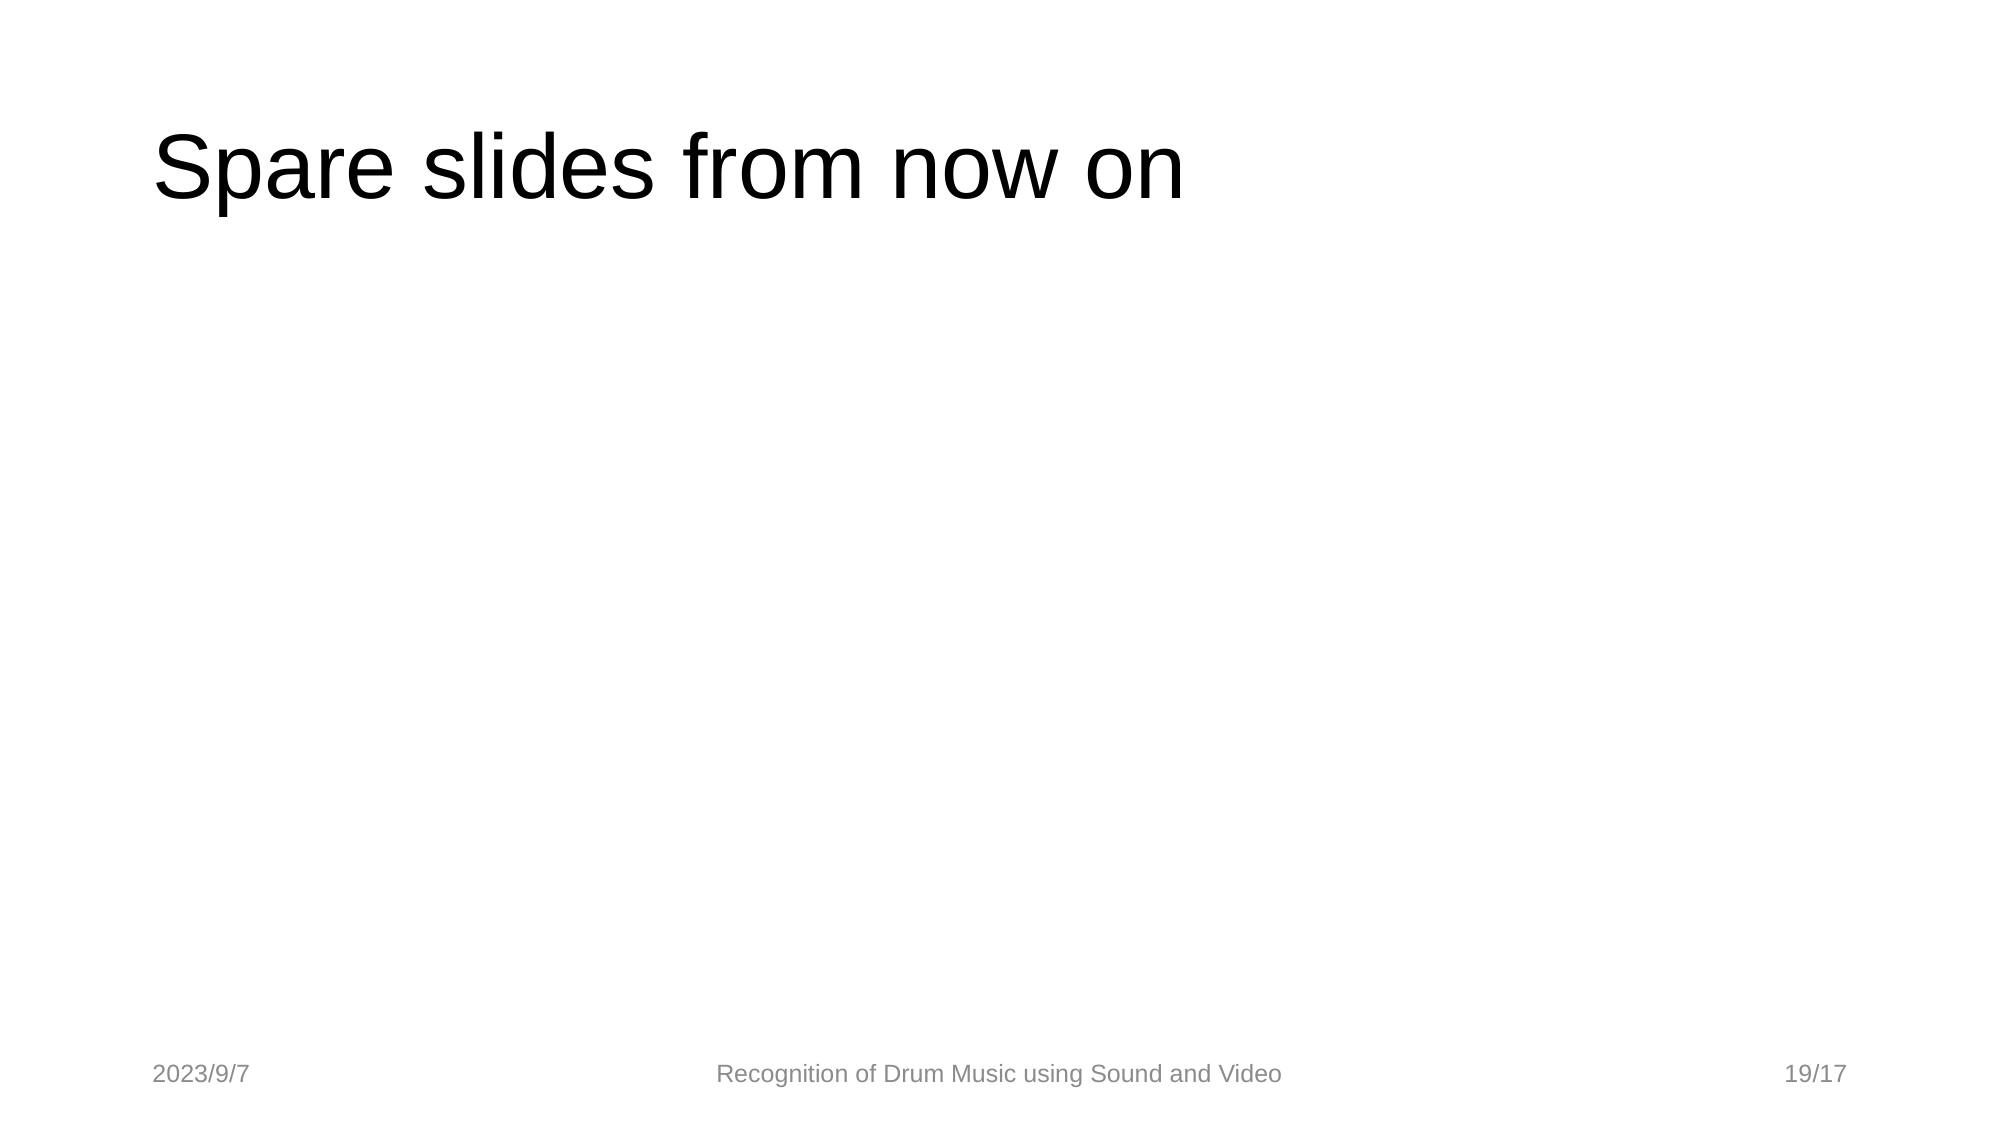

# Spare slides from now on
2023/9/7
Recognition of Drum Music using Sound and Video
19/17